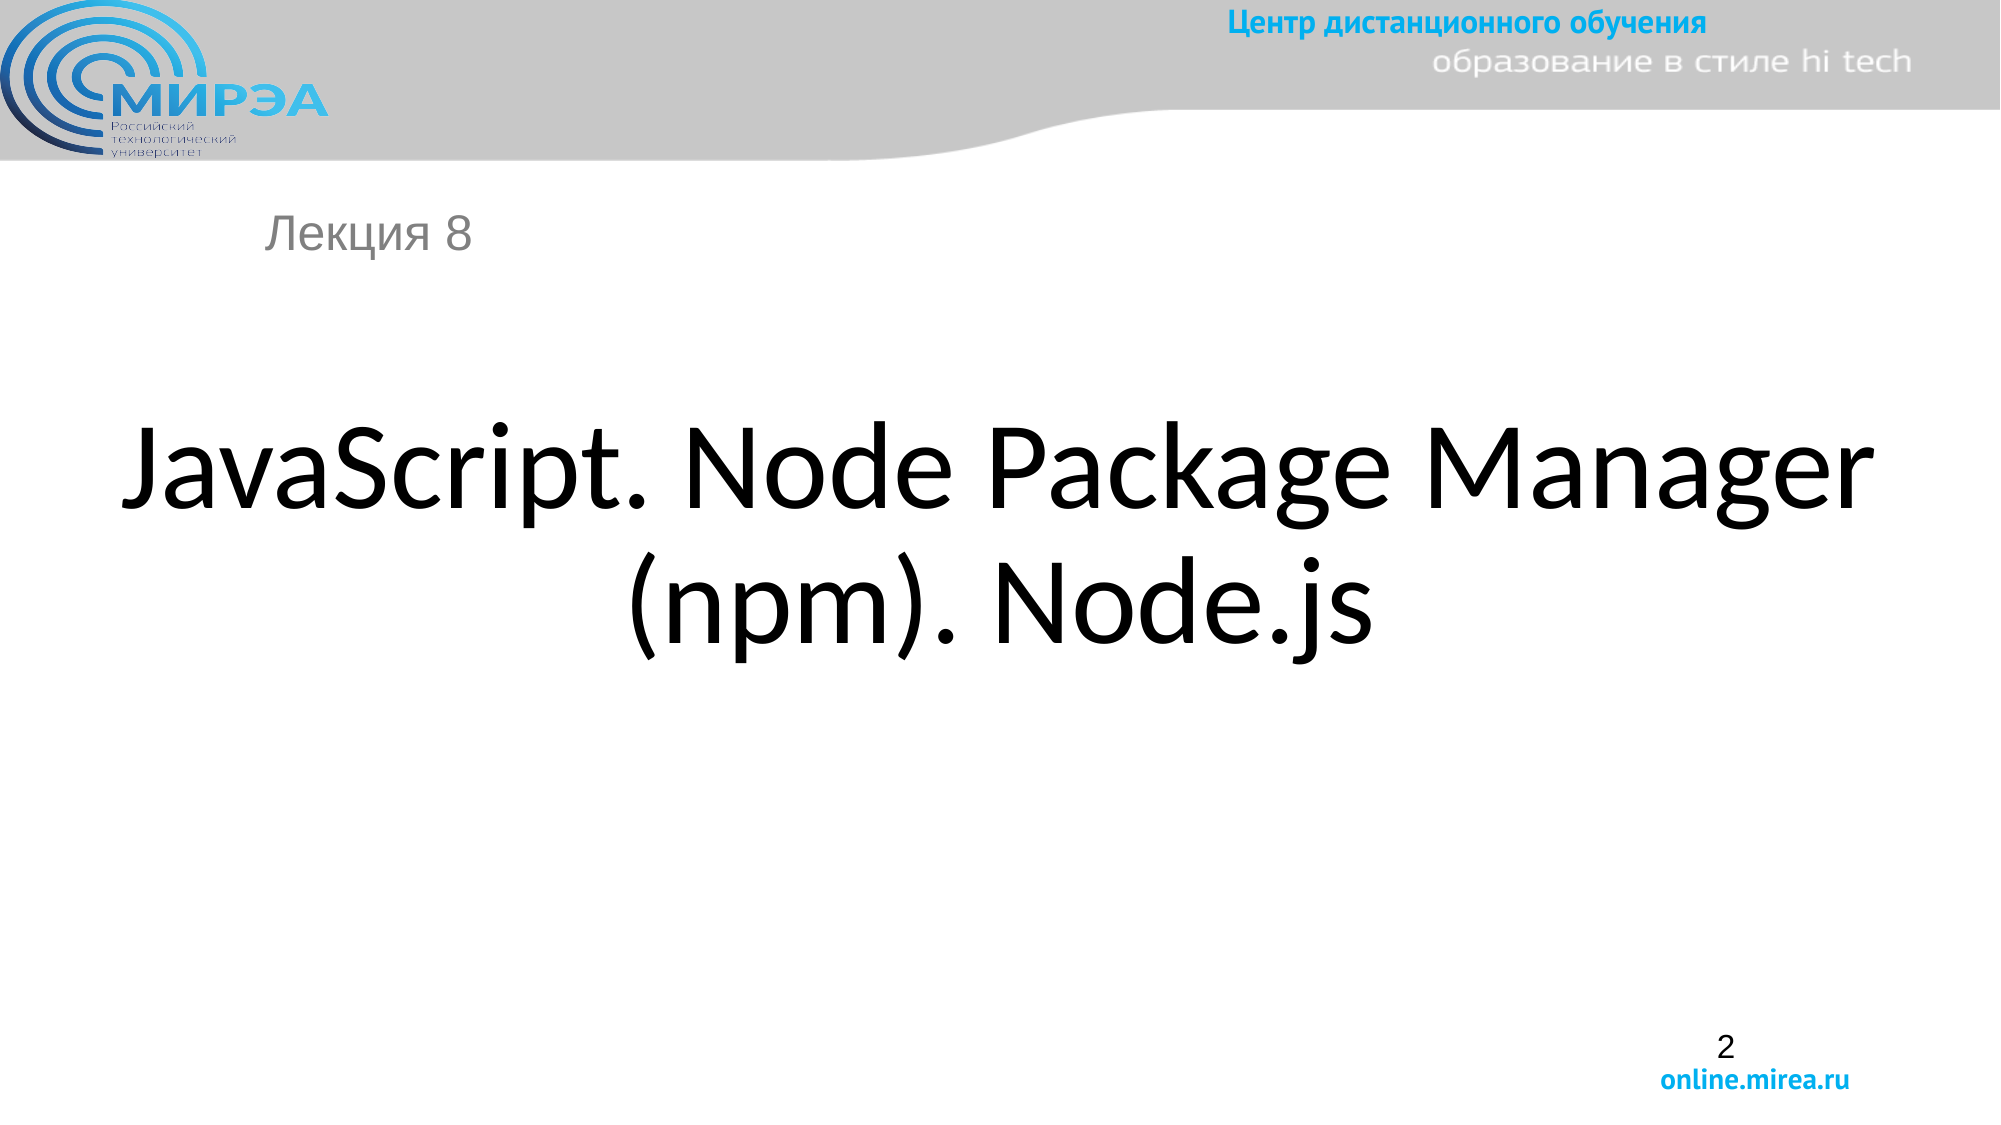

Лекция 8
# JavaScript. Node Package Manager (npm). Node.js
2